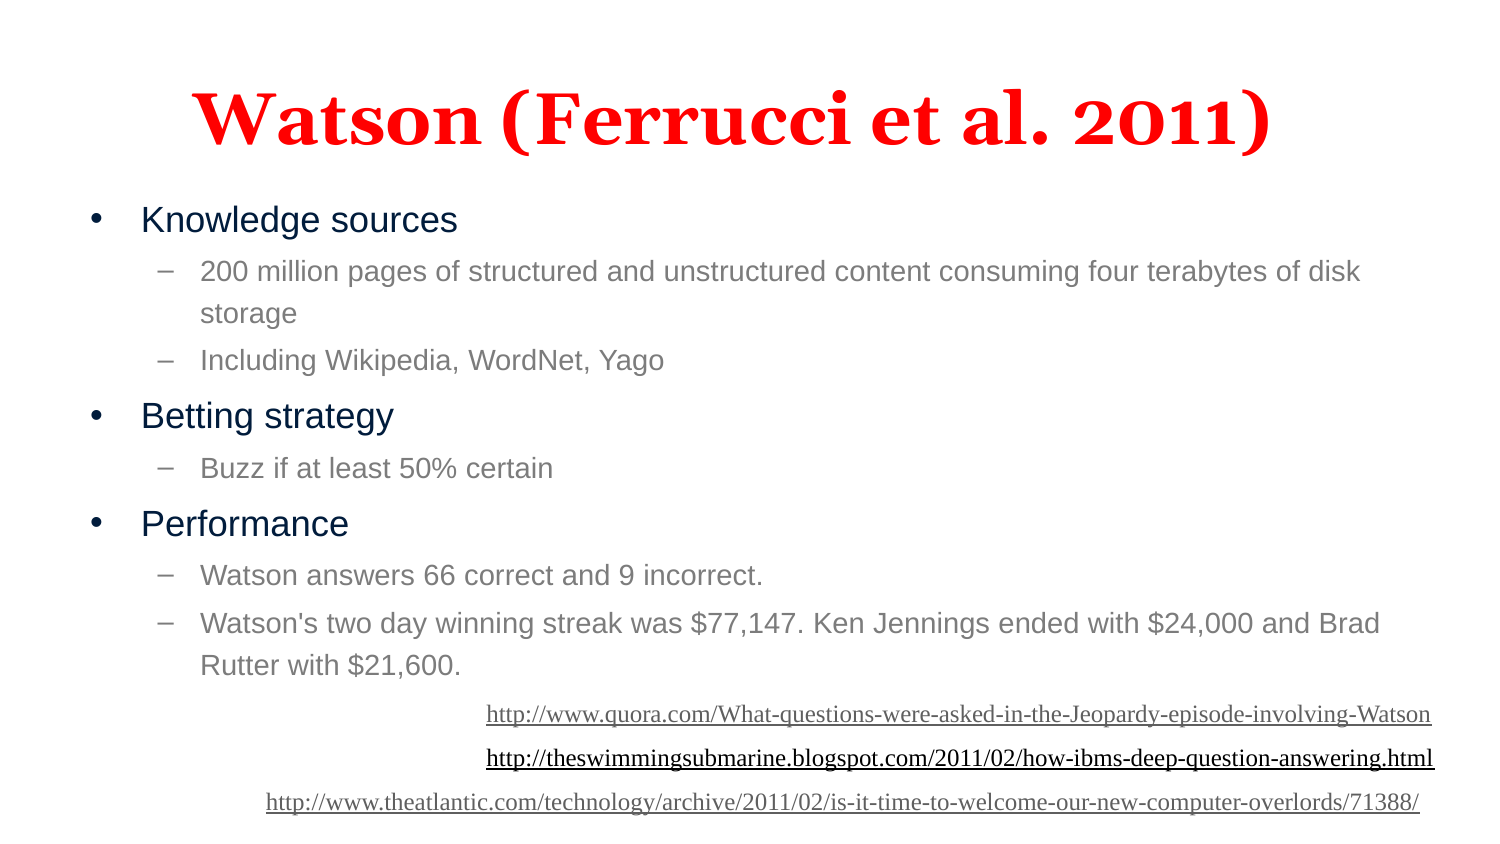

# Watson (Ferrucci et al. 2011)
Knowledge sources
200 million pages of structured and unstructured content consuming four terabytes of disk storage
Including Wikipedia, WordNet, Yago
Betting strategy
Buzz if at least 50% certain
Performance
Watson answers 66 correct and 9 incorrect.
Watson's two day winning streak was $77,147. Ken Jennings ended with $24,000 and Brad Rutter with $21,600.

http://www.quora.com/What-questions-were-asked-in-the-Jeopardy-episode-involving-Watson
http://theswimmingsubmarine.blogspot.com/2011/02/how-ibms-deep-question-answering.html
http://www.theatlantic.com/technology/archive/2011/02/is-it-time-to-welcome-our-new-computer-overlords/71388/